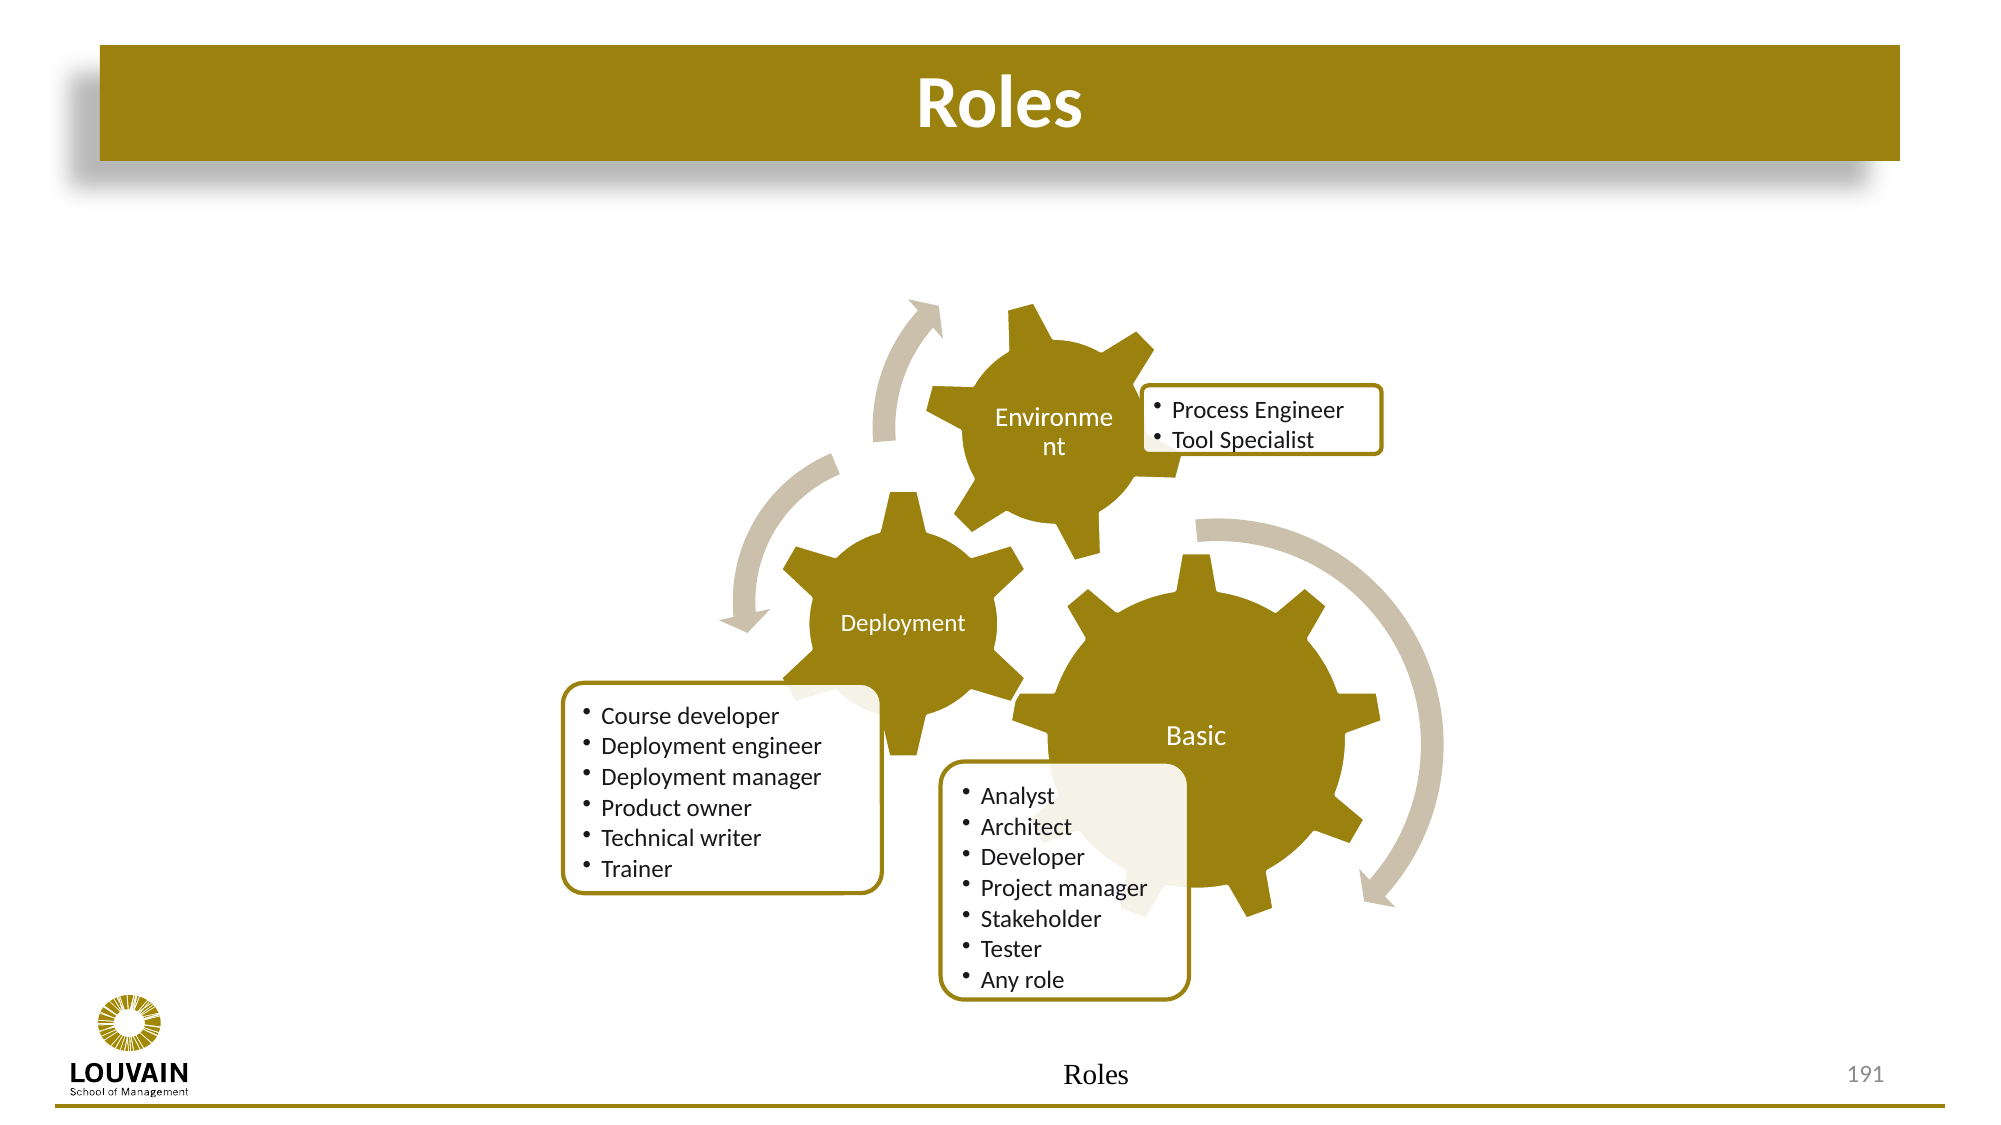

# Roles
Basic
Analyst
Architect
Developer
Project manager
Stakeholder
Tester
Any role
Deployment
Course developer
Deployment engineer
Deployment manager
Product owner
Technical writer
Trainer
Environment
Process Engineer
Tool Specialist
Roles
191